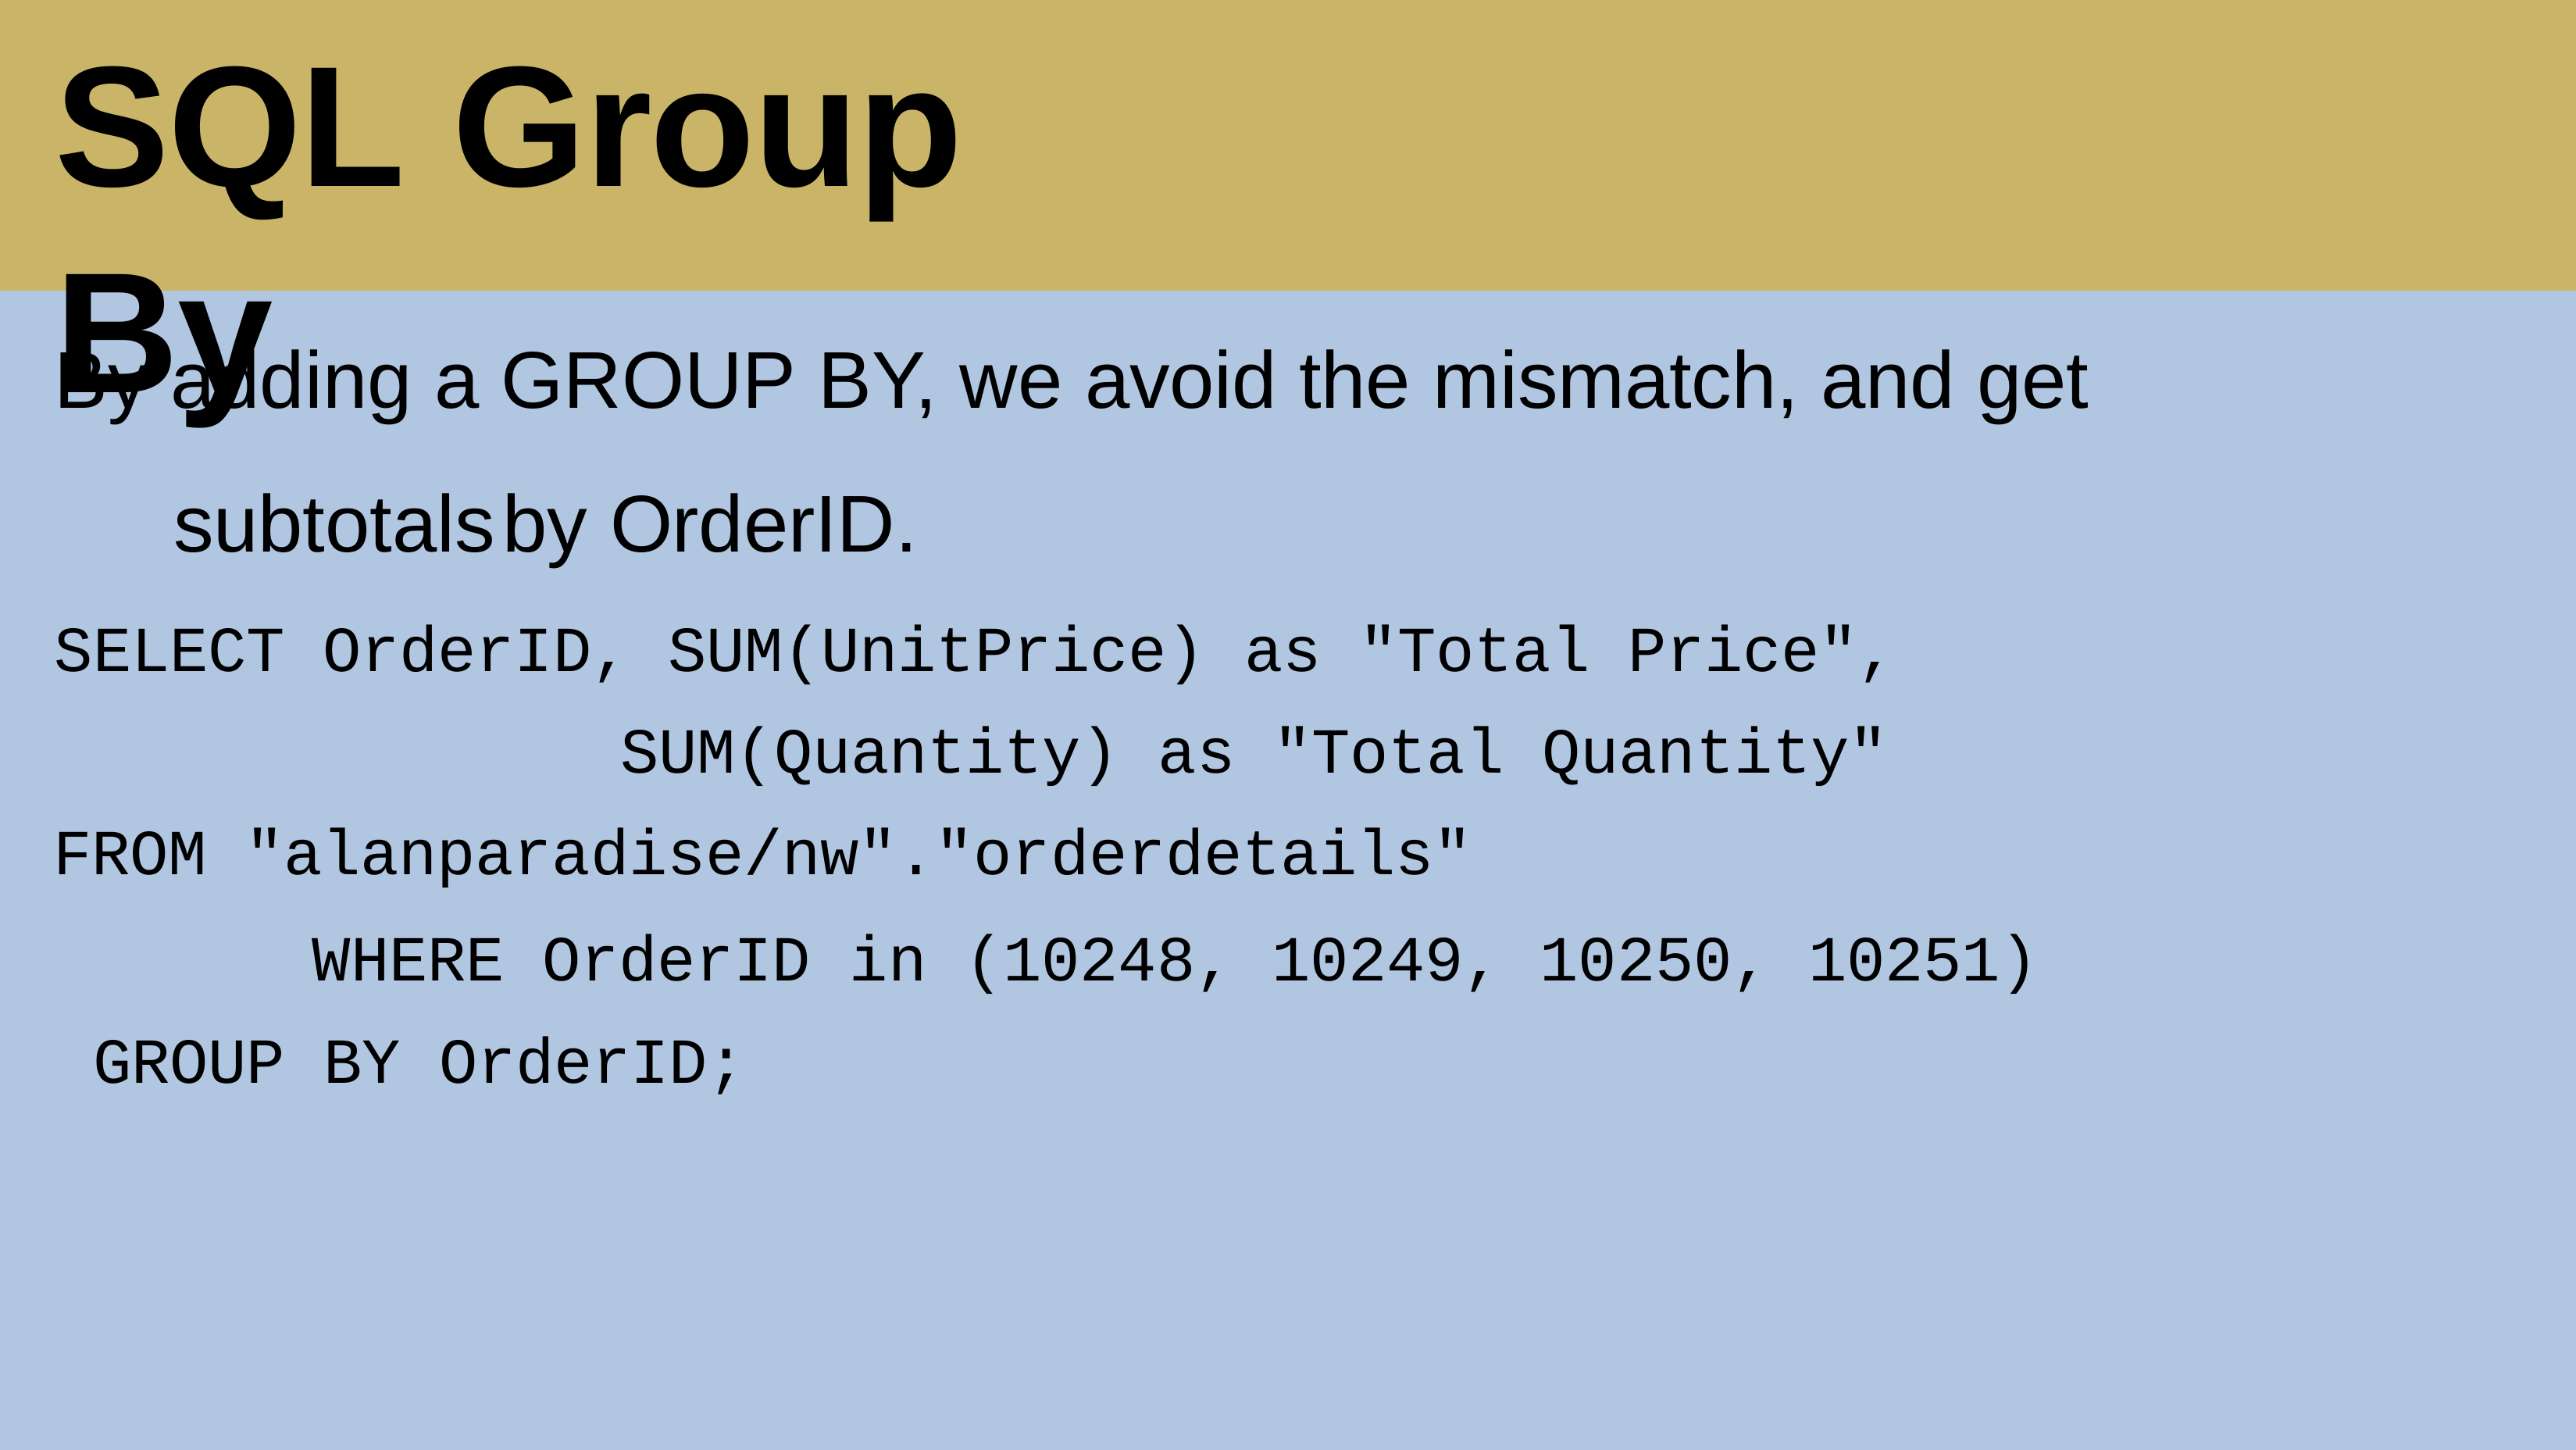

# SQL Group By
By adding a GROUP BY, we avoid the mismatch, and get  subtotals	by OrderID.
SELECT OrderID, SUM(UnitPrice) as "Total Price",  SUM(Quantity) as "Total Quantity"
FROM "alanparadise/nw"."orderdetails"
WHERE OrderID in (10248, 10249, 10250, 10251)  GROUP BY OrderID;